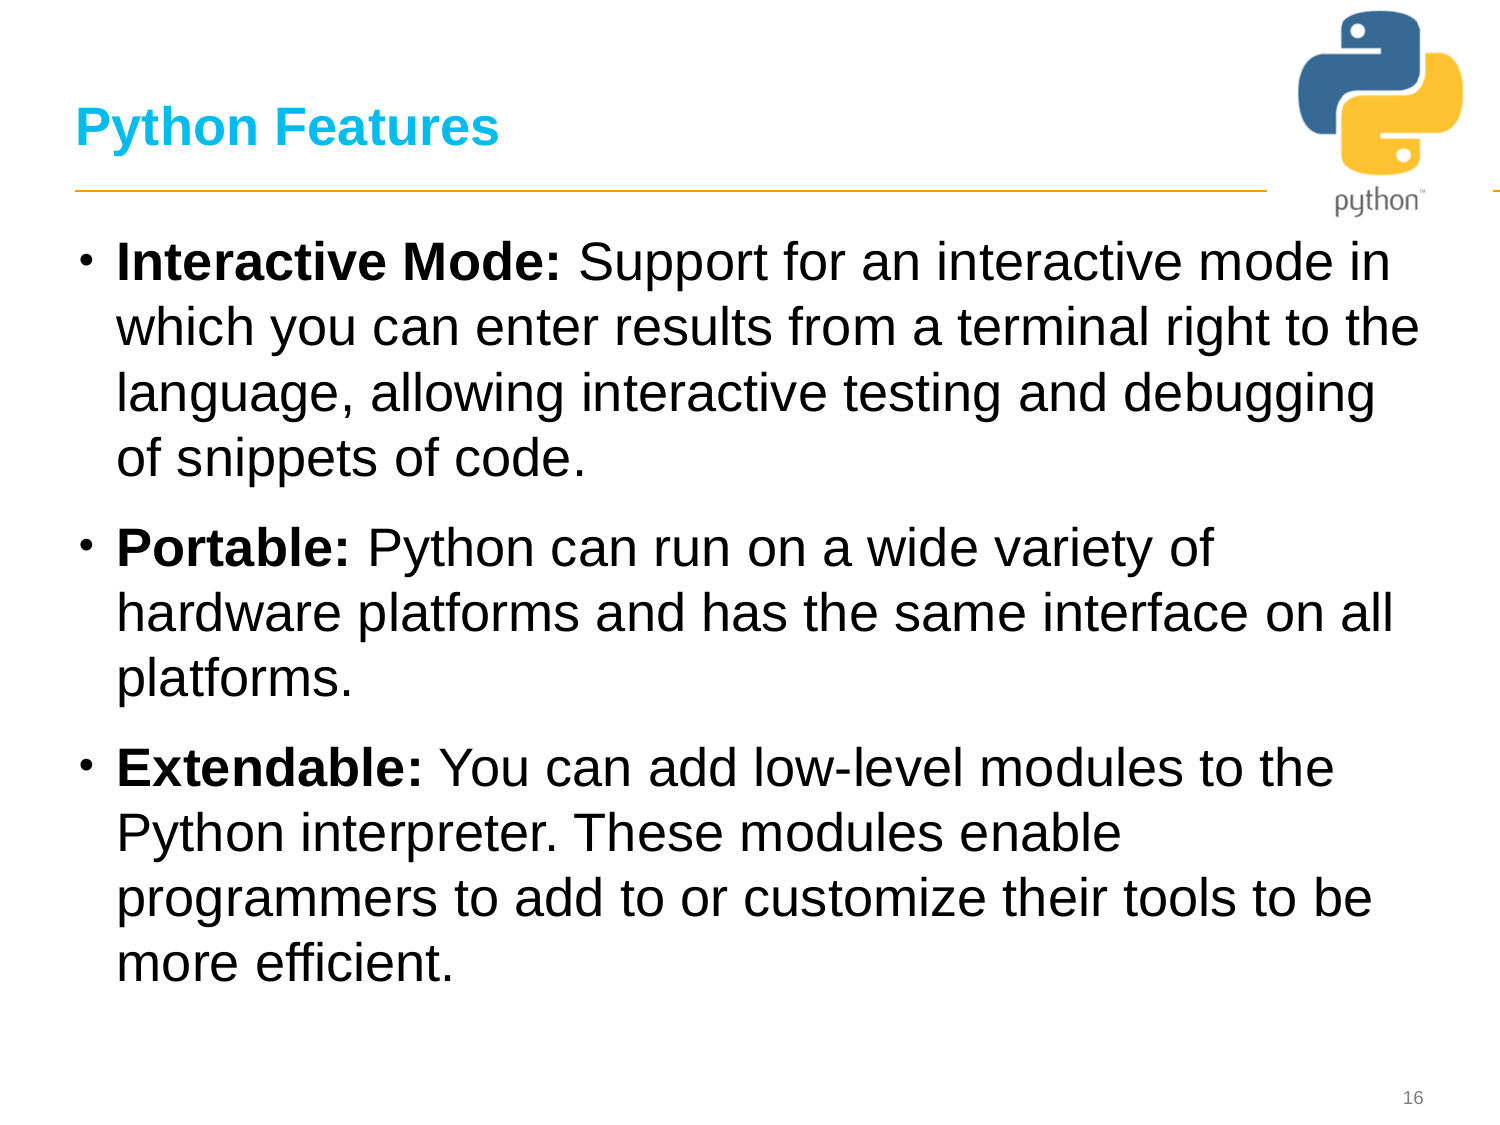

16
# Python Features
Interactive Mode: Support for an interactive mode in which you can enter results from a terminal right to the language, allowing interactive testing and debugging of snippets of code.
Portable: Python can run on a wide variety of hardware platforms and has the same interface on all platforms.
Extendable: You can add low-level modules to the Python interpreter. These modules enable programmers to add to or customize their tools to be more efficient.